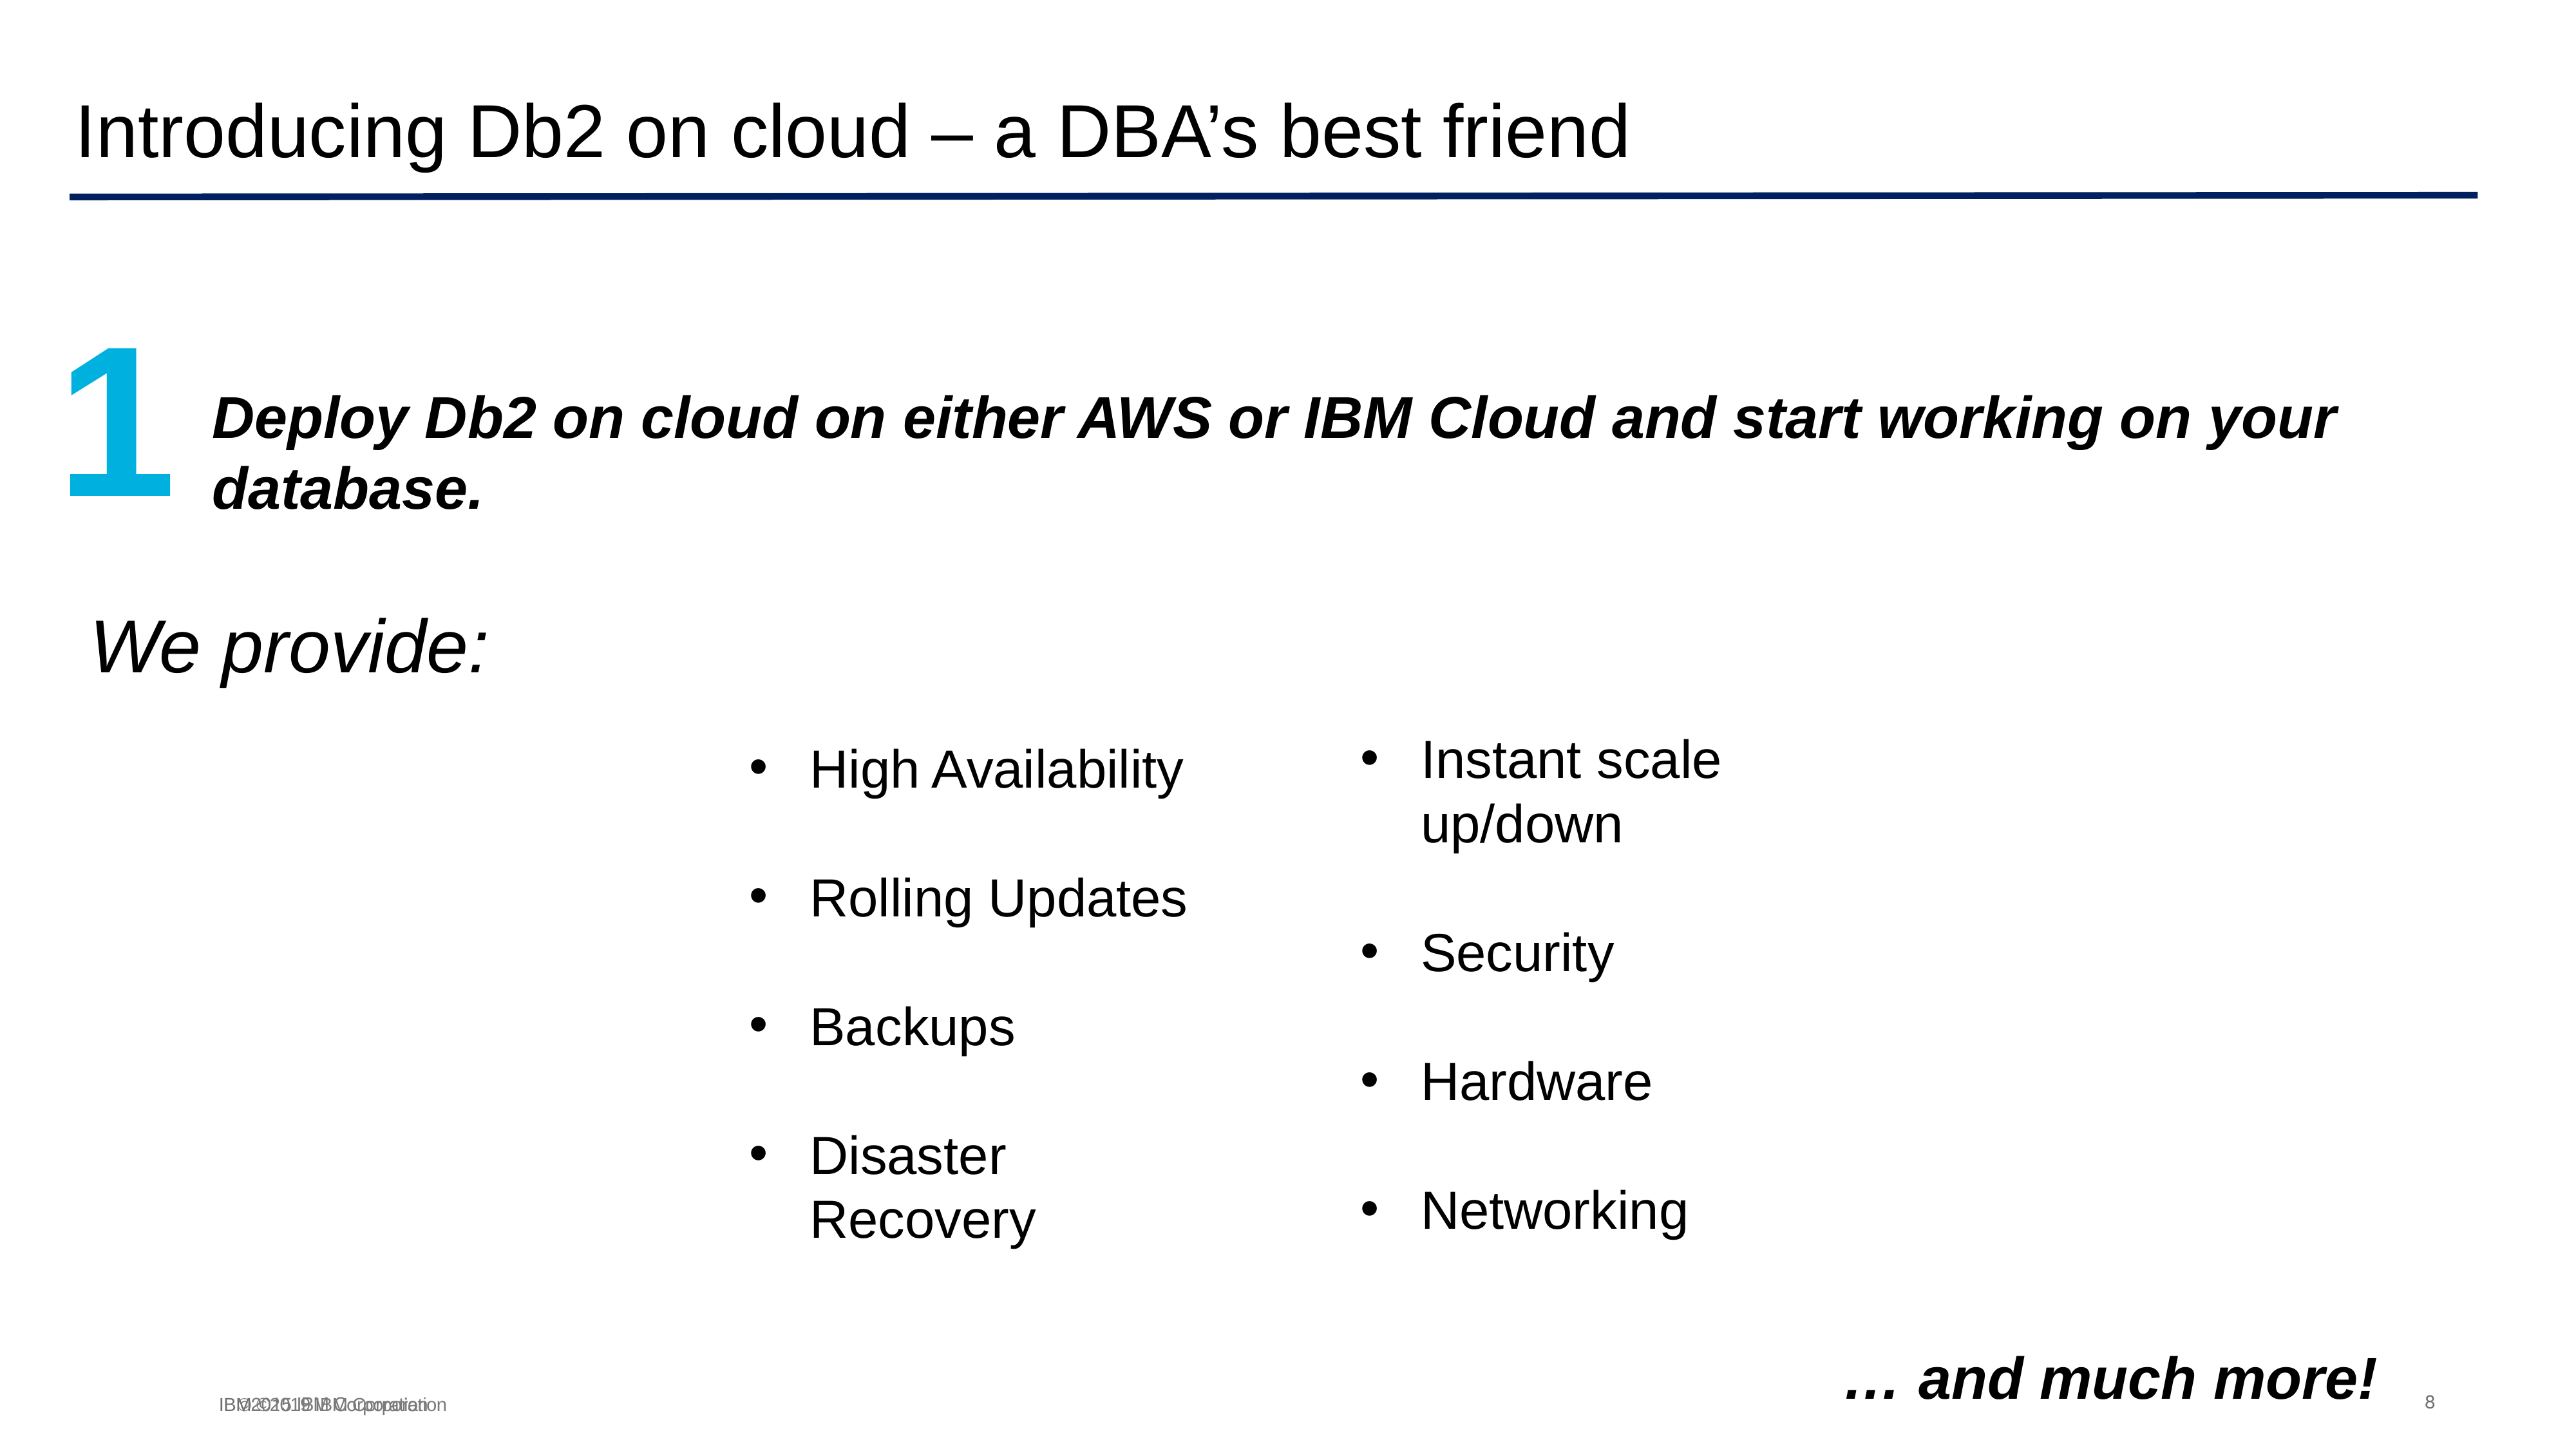

Introducing Db2 on cloud – a DBA’s best friend

1
Deploy Db2 on cloud on either AWS or IBM Cloud and start working on your database.

We provide:
Instant scale up/down

Security

Hardware

Networking
High Availability

Rolling Updates

Backups

Disaster Recovery
… and much more!
8
IBM ©2019 IBM Corporation